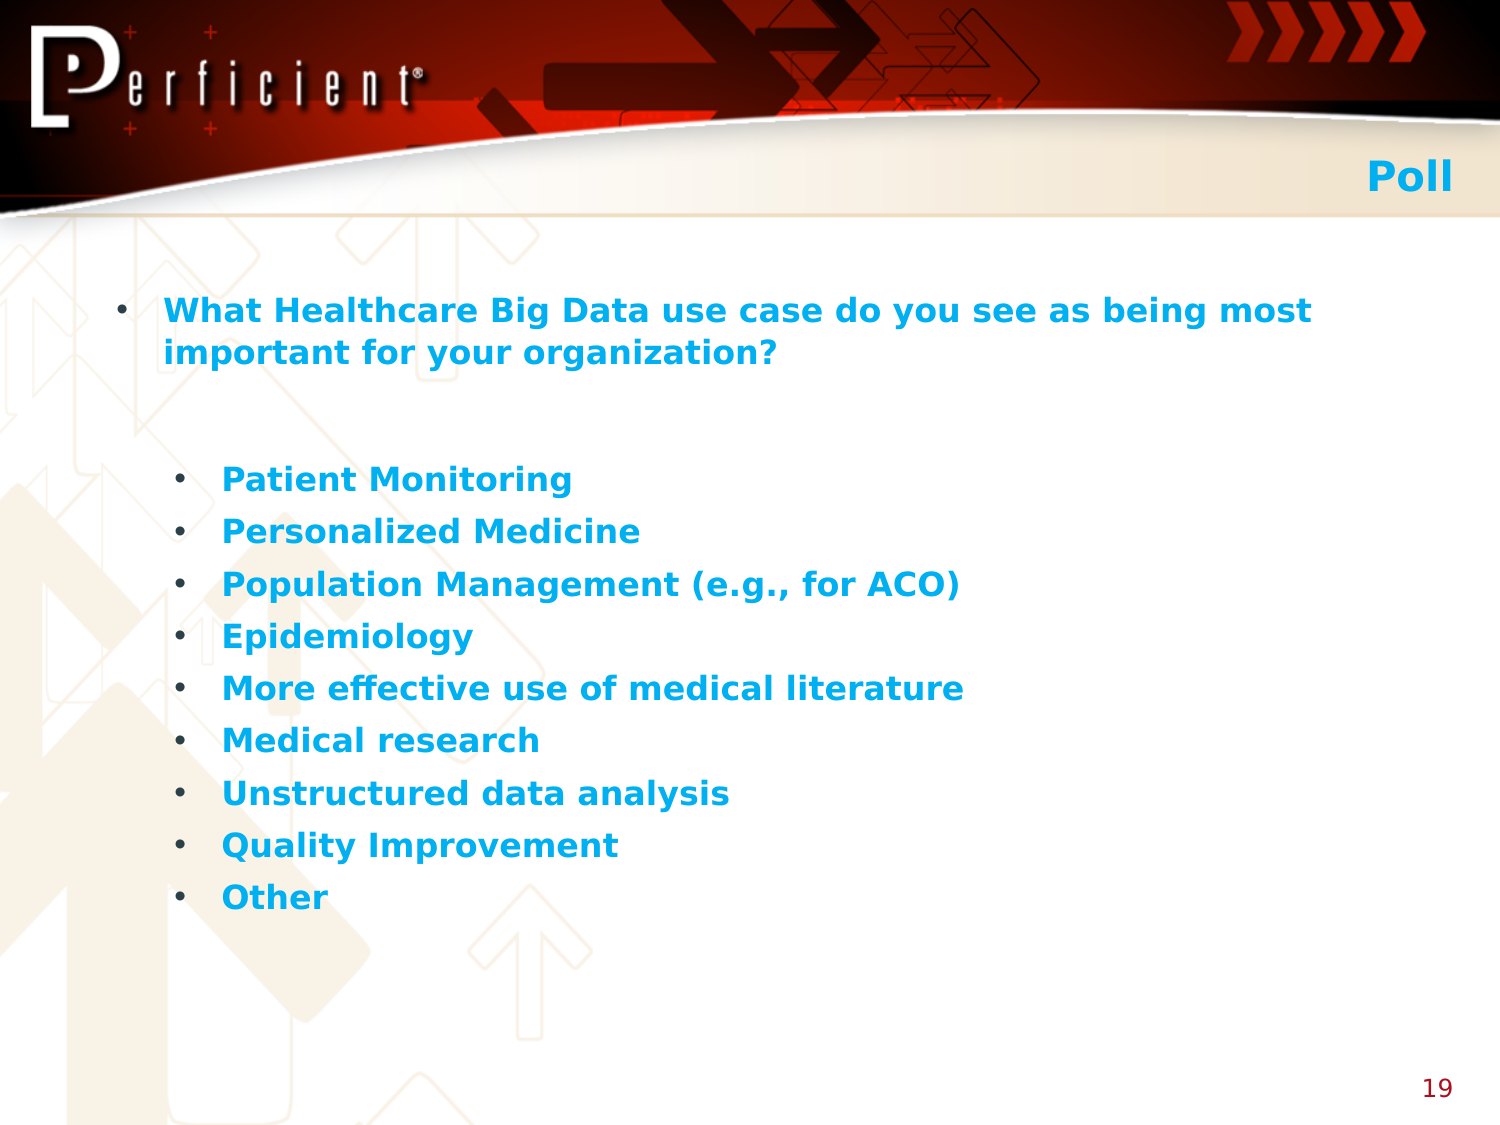

Poll
What Healthcare Big Data use case do you see as being most important for your organization?

Patient Monitoring
Personalized Medicine
Population Management (e.g., for ACO)
Epidemiology
More effective use of medical literature
Medical research
Unstructured data analysis
Quality Improvement
Other

19